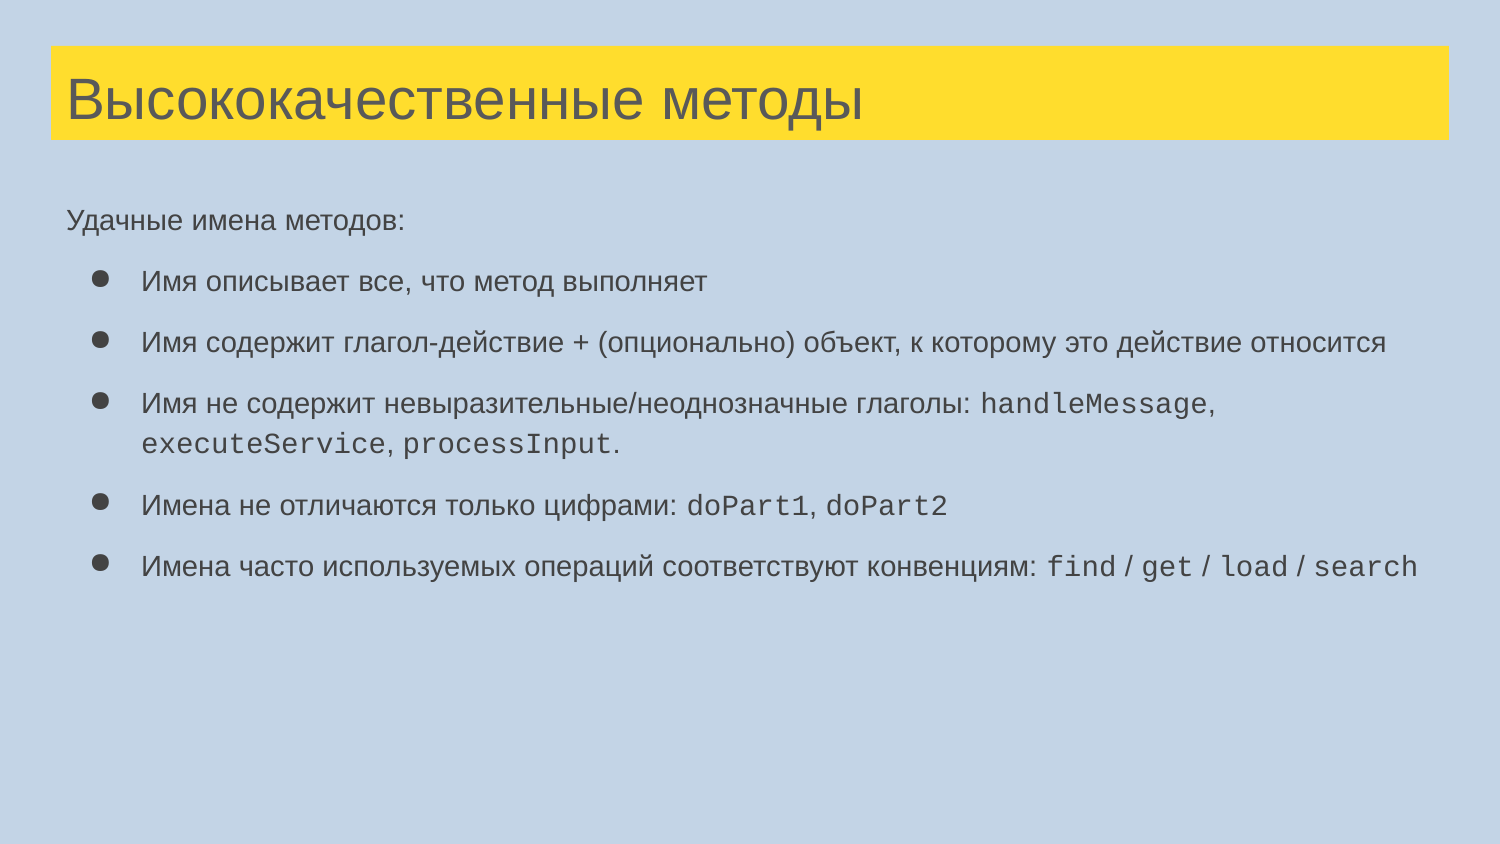

# Высококачественные методы
Удачные имена методов:
Имя описывает все, что метод выполняет
Имя содержит глагол-действие + (опционально) объект, к которому это действие относится
Имя не содержит невыразительные/неоднозначные глаголы: handleMessage, executeService, processInput.
Имена не отличаются только цифрами: doPart1, doPart2
Имена часто используемых операций соответствуют конвенциям: find / get / load / search